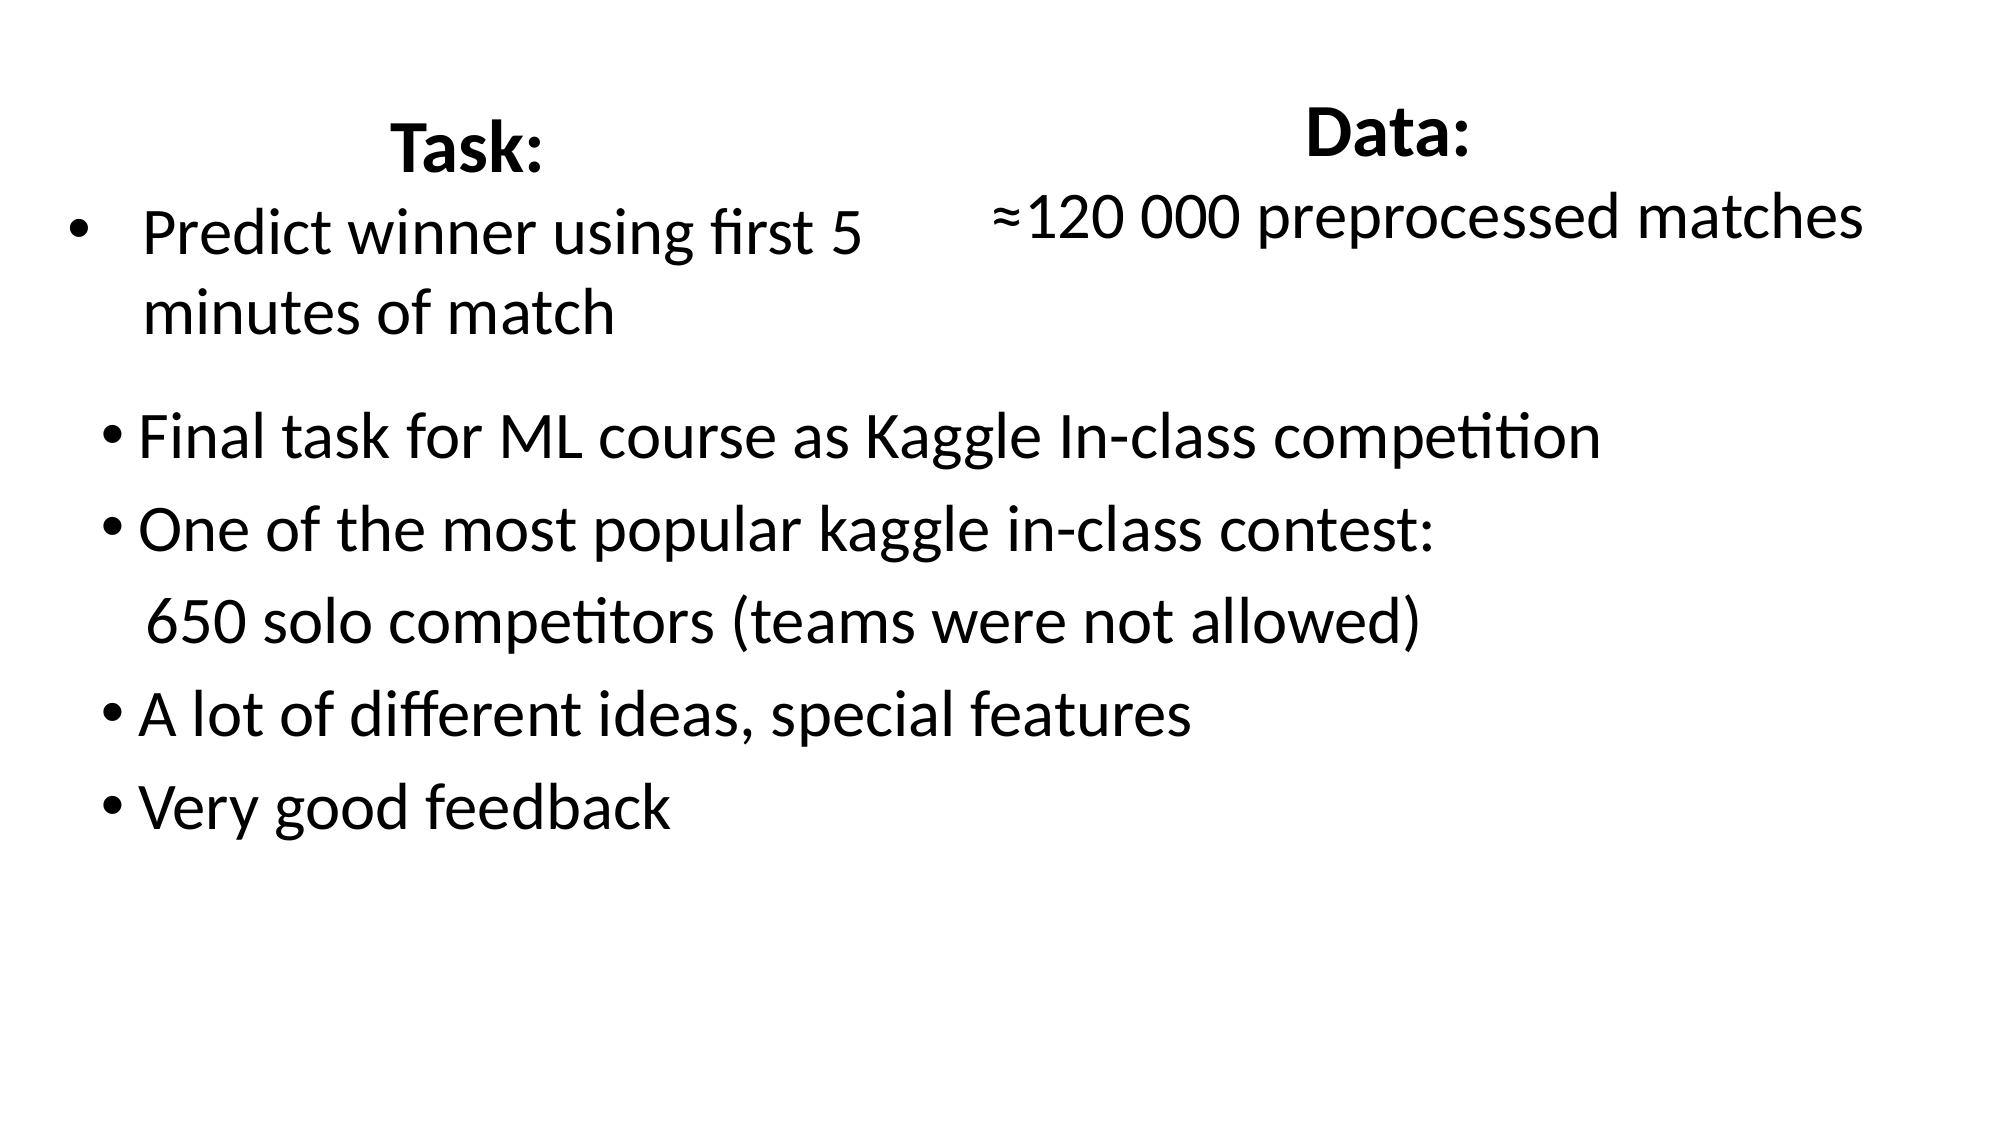

Data:
≈120 000 preprocessed matches

                                      Task:
Predict winner using first 5 minutes of match
Final task for ML course as Kaggle In-class сompetition
One of the most popular kaggle in-class contest:
   650 solo competitors (teams were not allowed)
A lot of different ideas, special features
Very good feedback